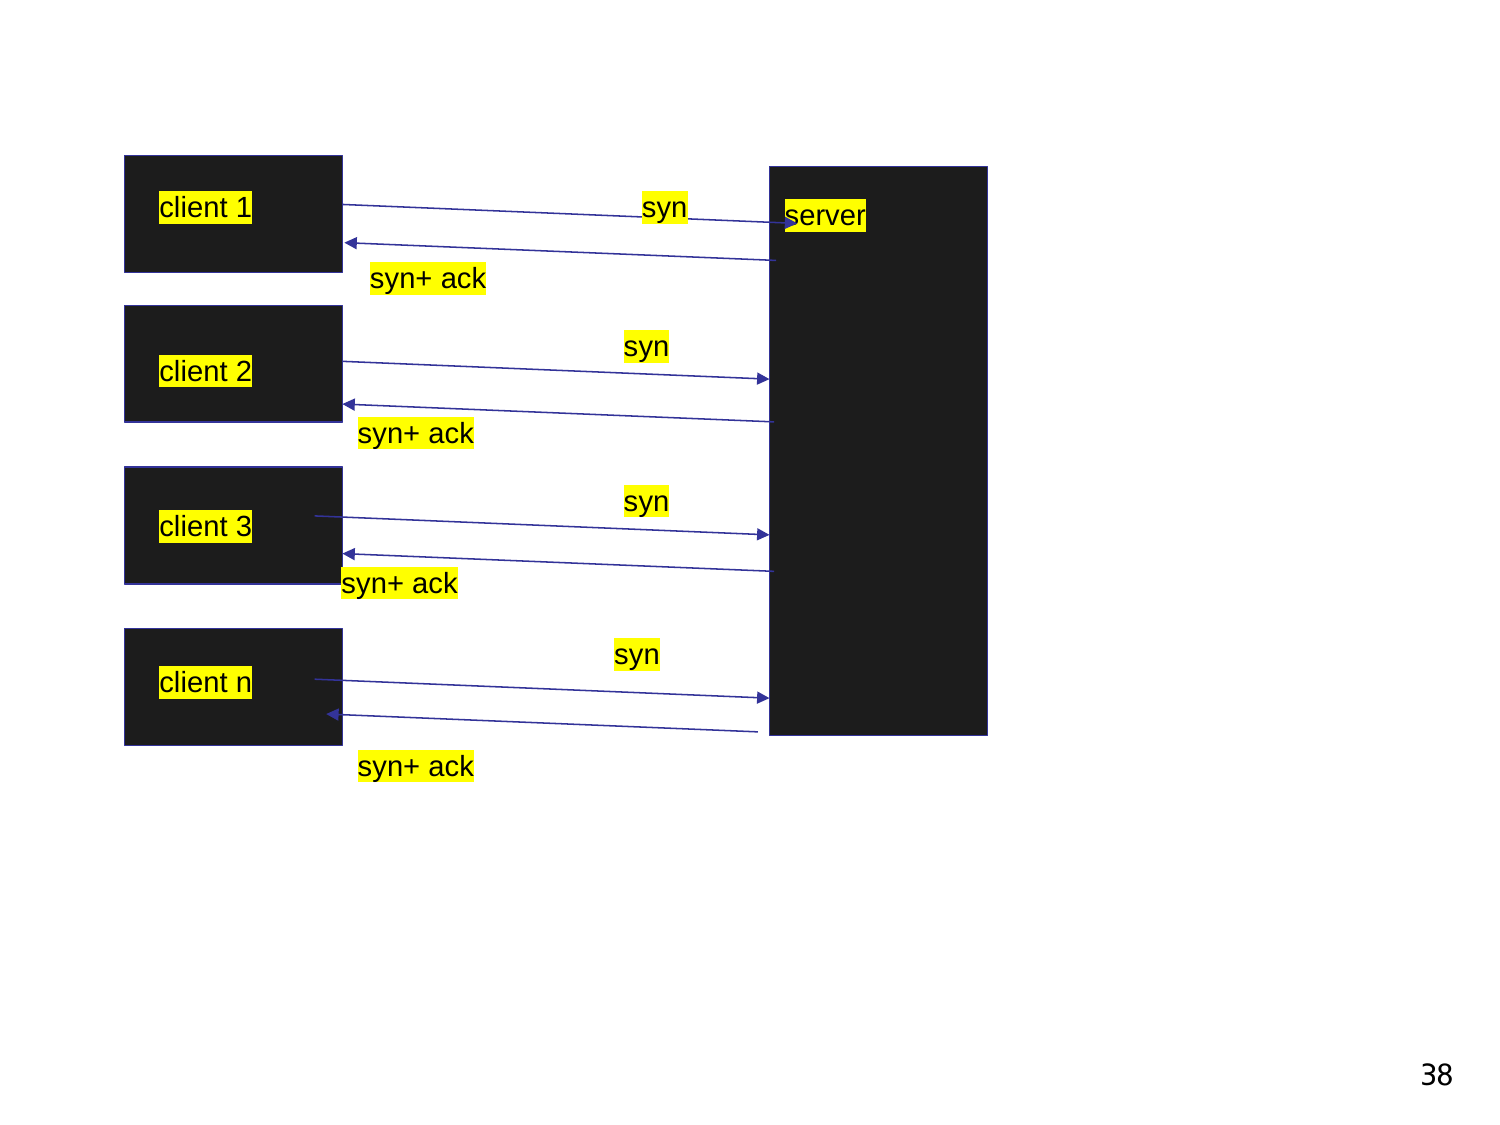

client 1
syn
server
syn+ ack

syn
client 2
syn+ ack

syn
client 3
syn+ ack
syn

client n
syn+ ack
38